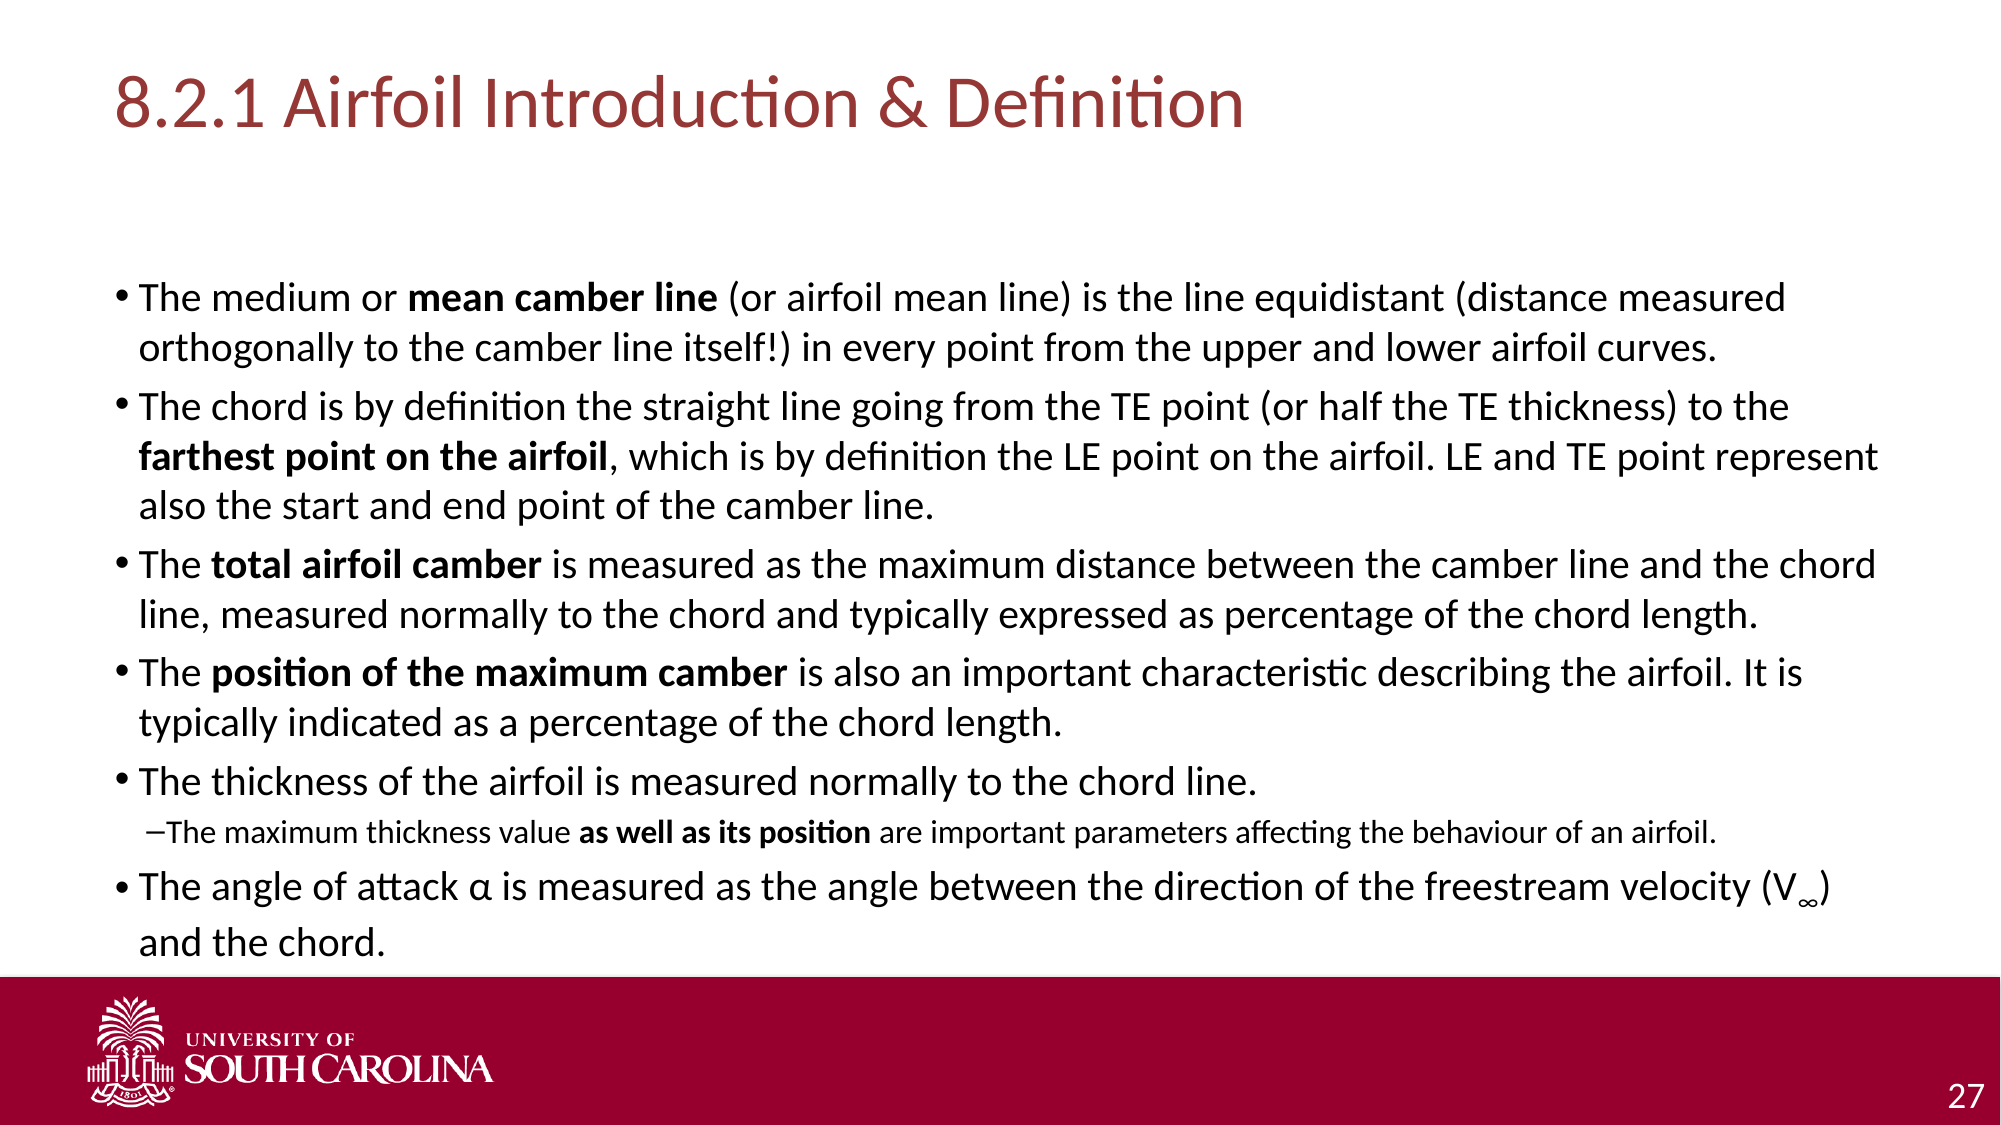

# 8.2.1 Airfoil Introduction & Definition
The medium or mean camber line (or airfoil mean line) is the line equidistant (distance measured orthogonally to the camber line itself!) in every point from the upper and lower airfoil curves.
The chord is by definition the straight line going from the TE point (or half the TE thickness) to the farthest point on the airfoil, which is by definition the LE point on the airfoil. LE and TE point represent also the start and end point of the camber line.
The total airfoil camber is measured as the maximum distance between the camber line and the chord line, measured normally to the chord and typically expressed as percentage of the chord length.
The position of the maximum camber is also an important characteristic describing the airfoil. It is typically indicated as a percentage of the chord length.
The thickness of the airfoil is measured normally to the chord line.
The maximum thickness value as well as its position are important parameters affecting the behaviour of an airfoil.
The angle of attack α is measured as the angle between the direction of the freestream velocity (V∞) and the chord.